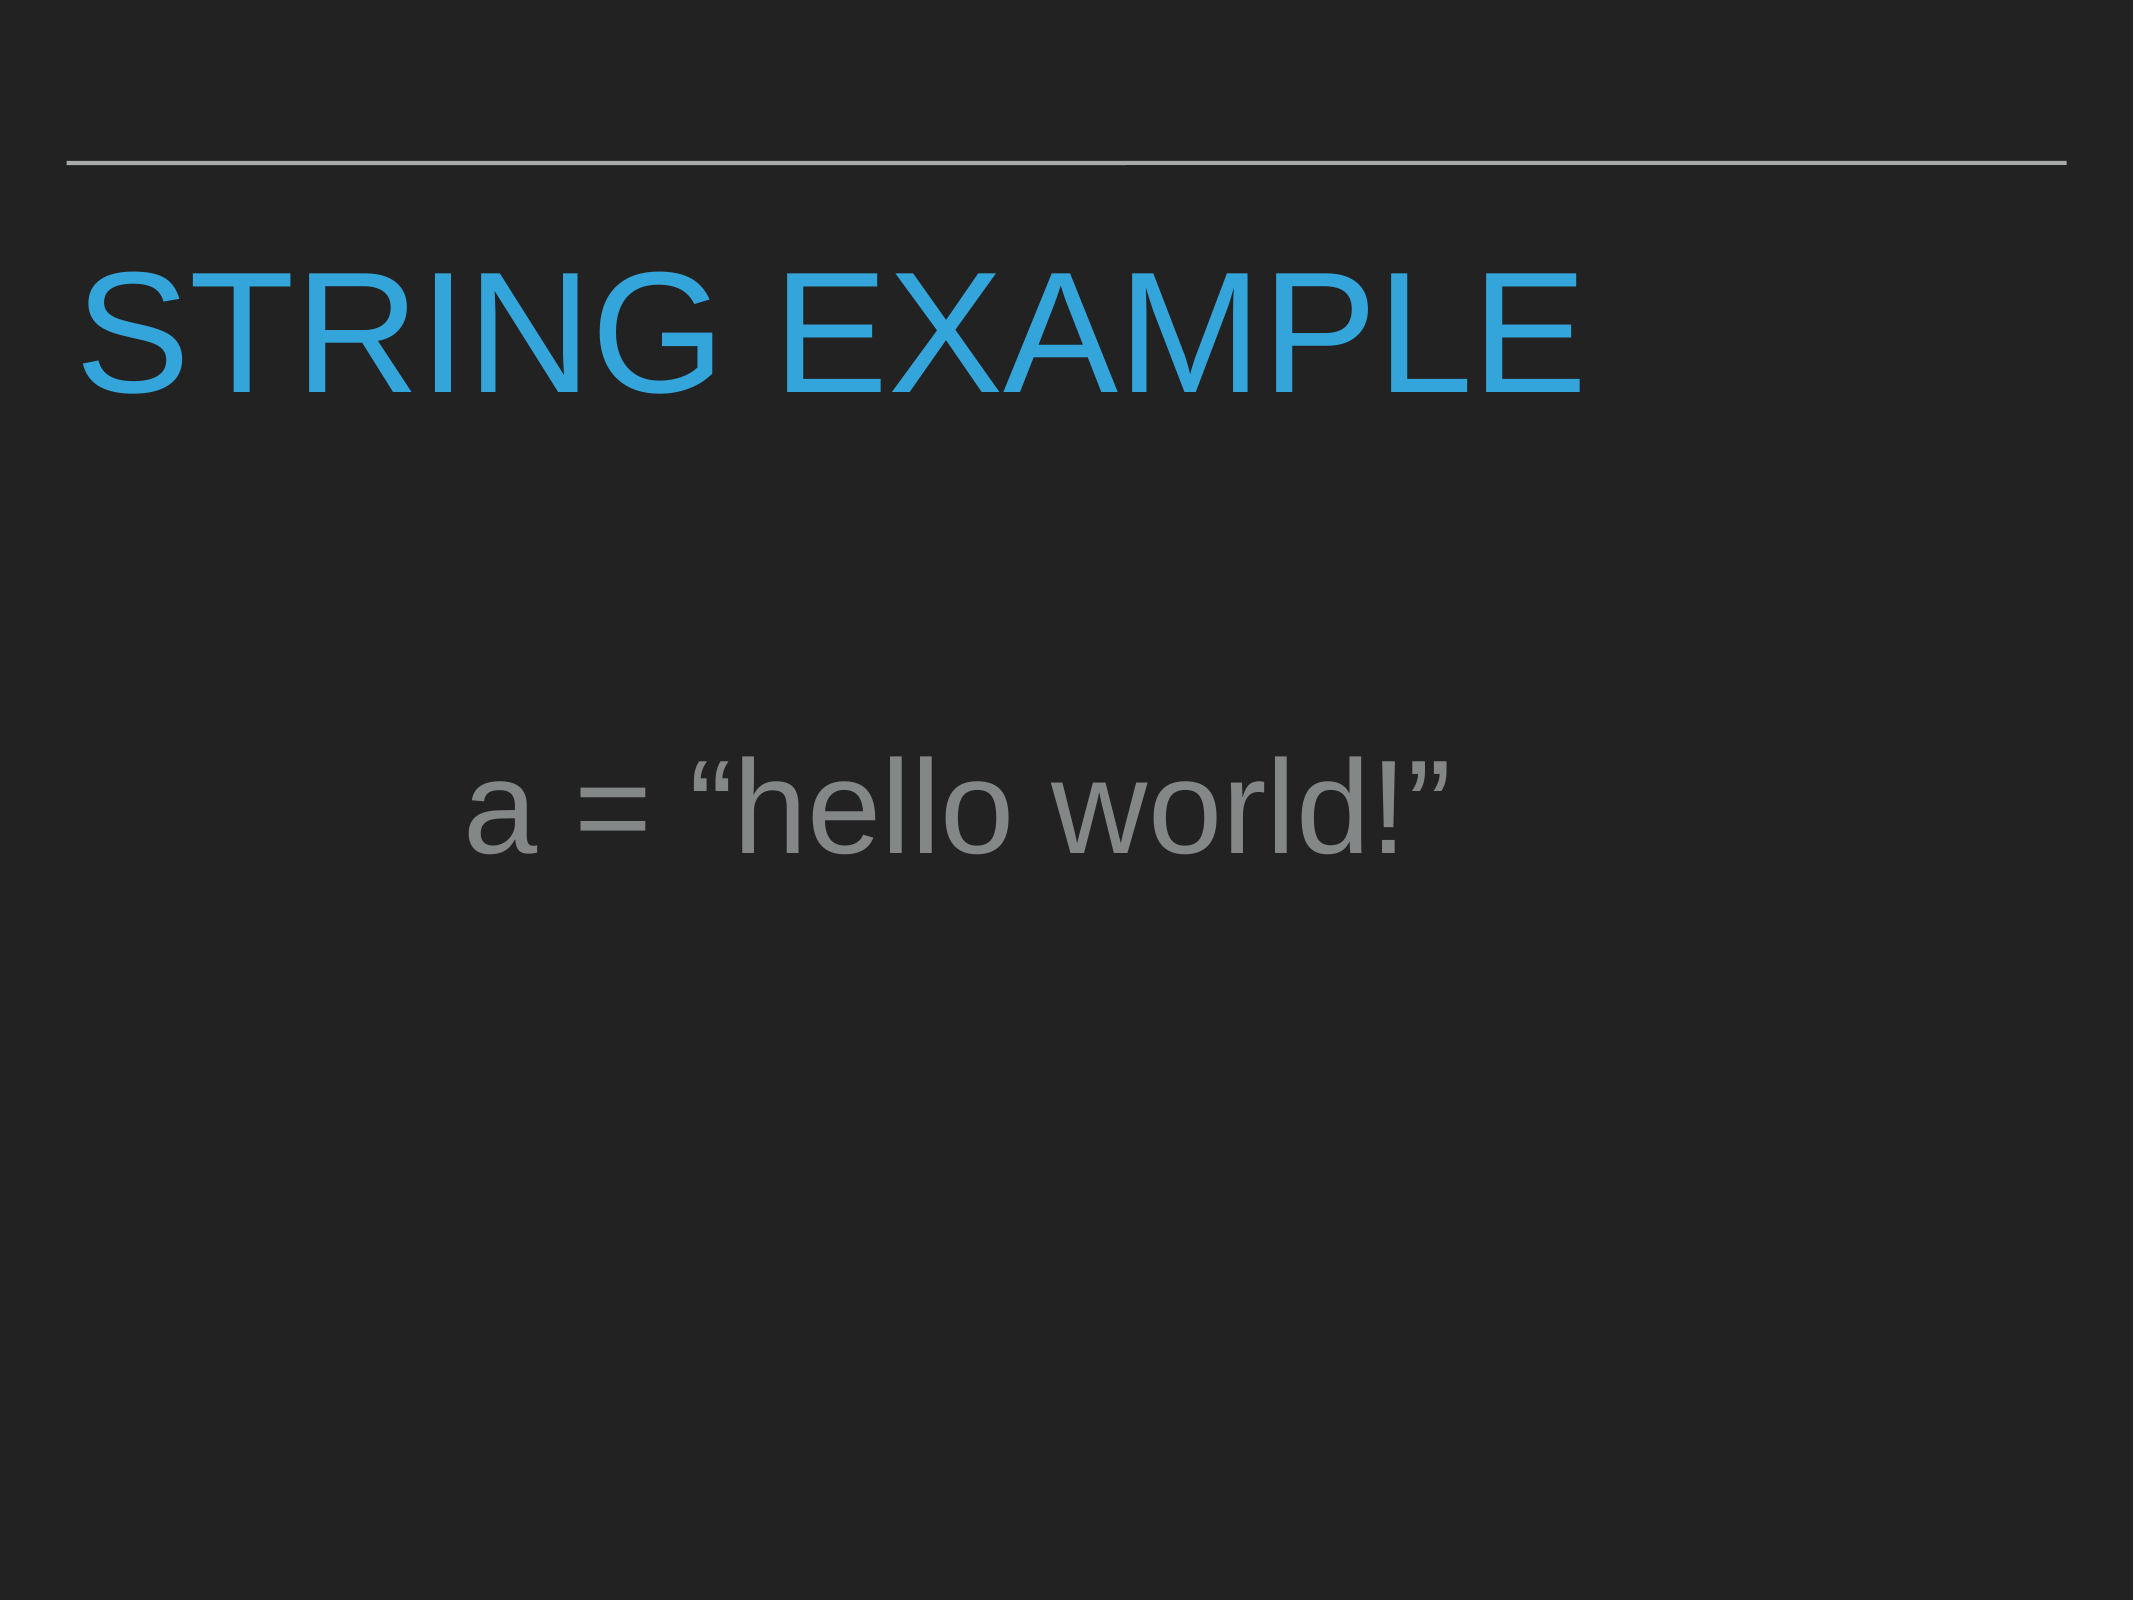

# String Example
a = “hello world!”